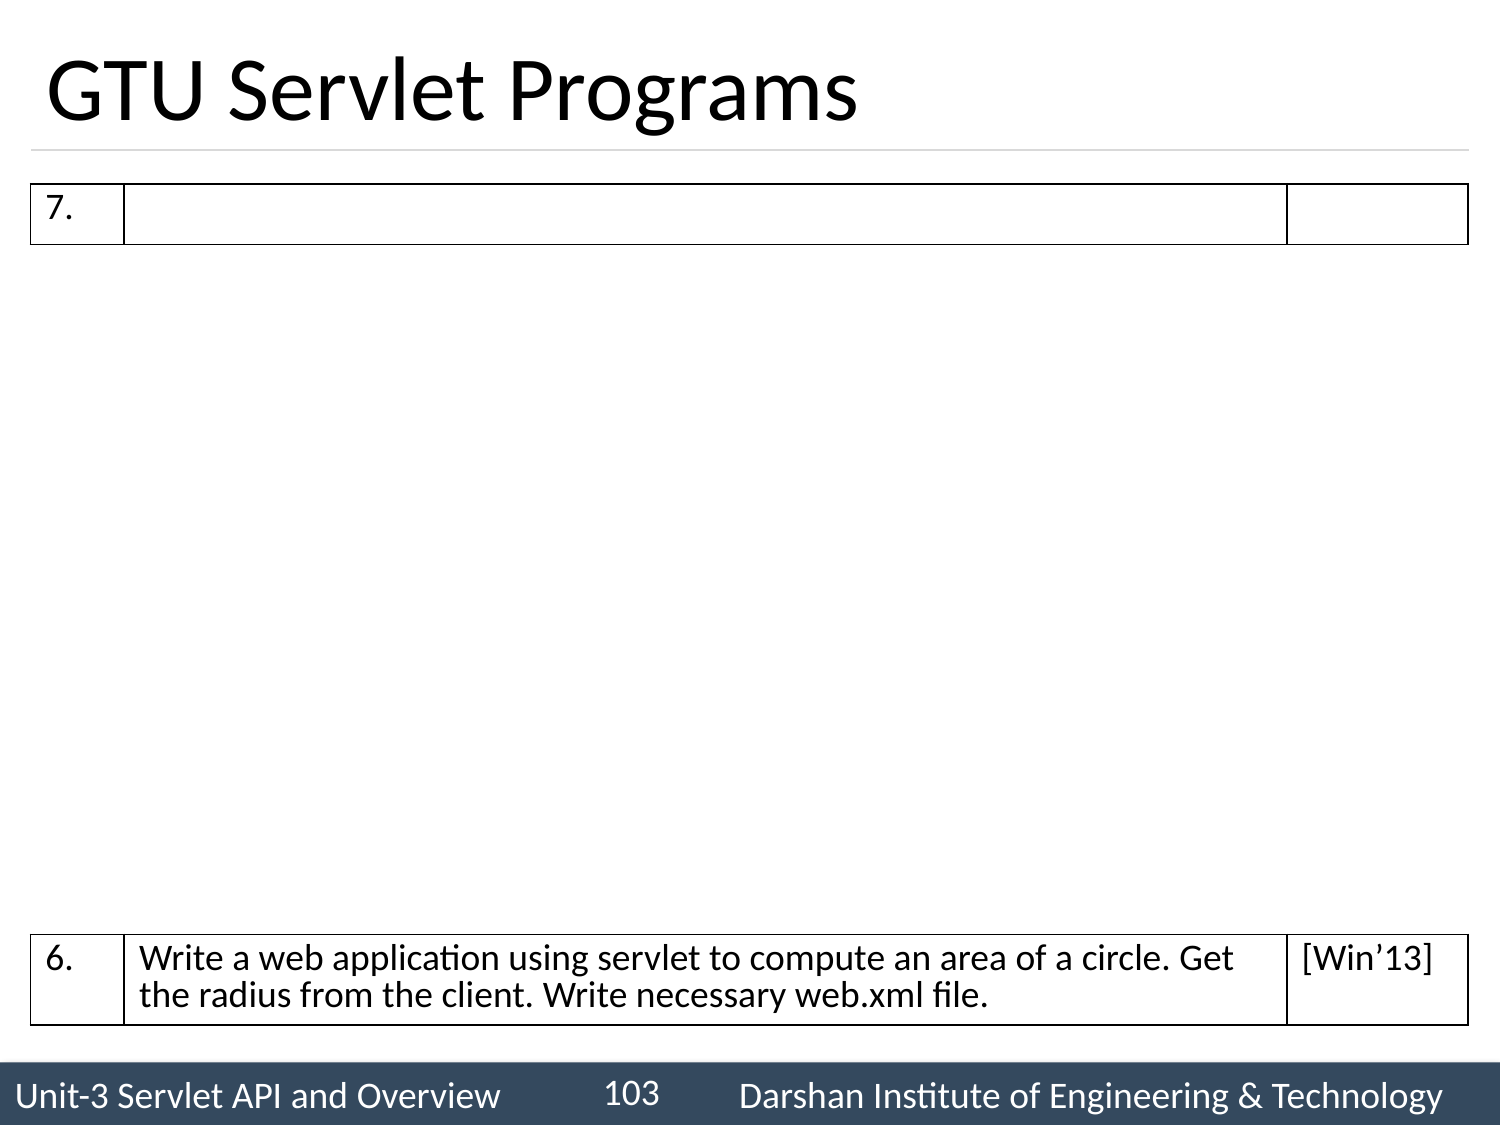

# GTU Servlet Programs
| 7. |  |  |
| --- | --- | --- |
| 6. | Write a web application using servlet to compute an area of a circle. Get the radius from the client. Write necessary web.xml file. | [Win’13] |
| --- | --- | --- |
103